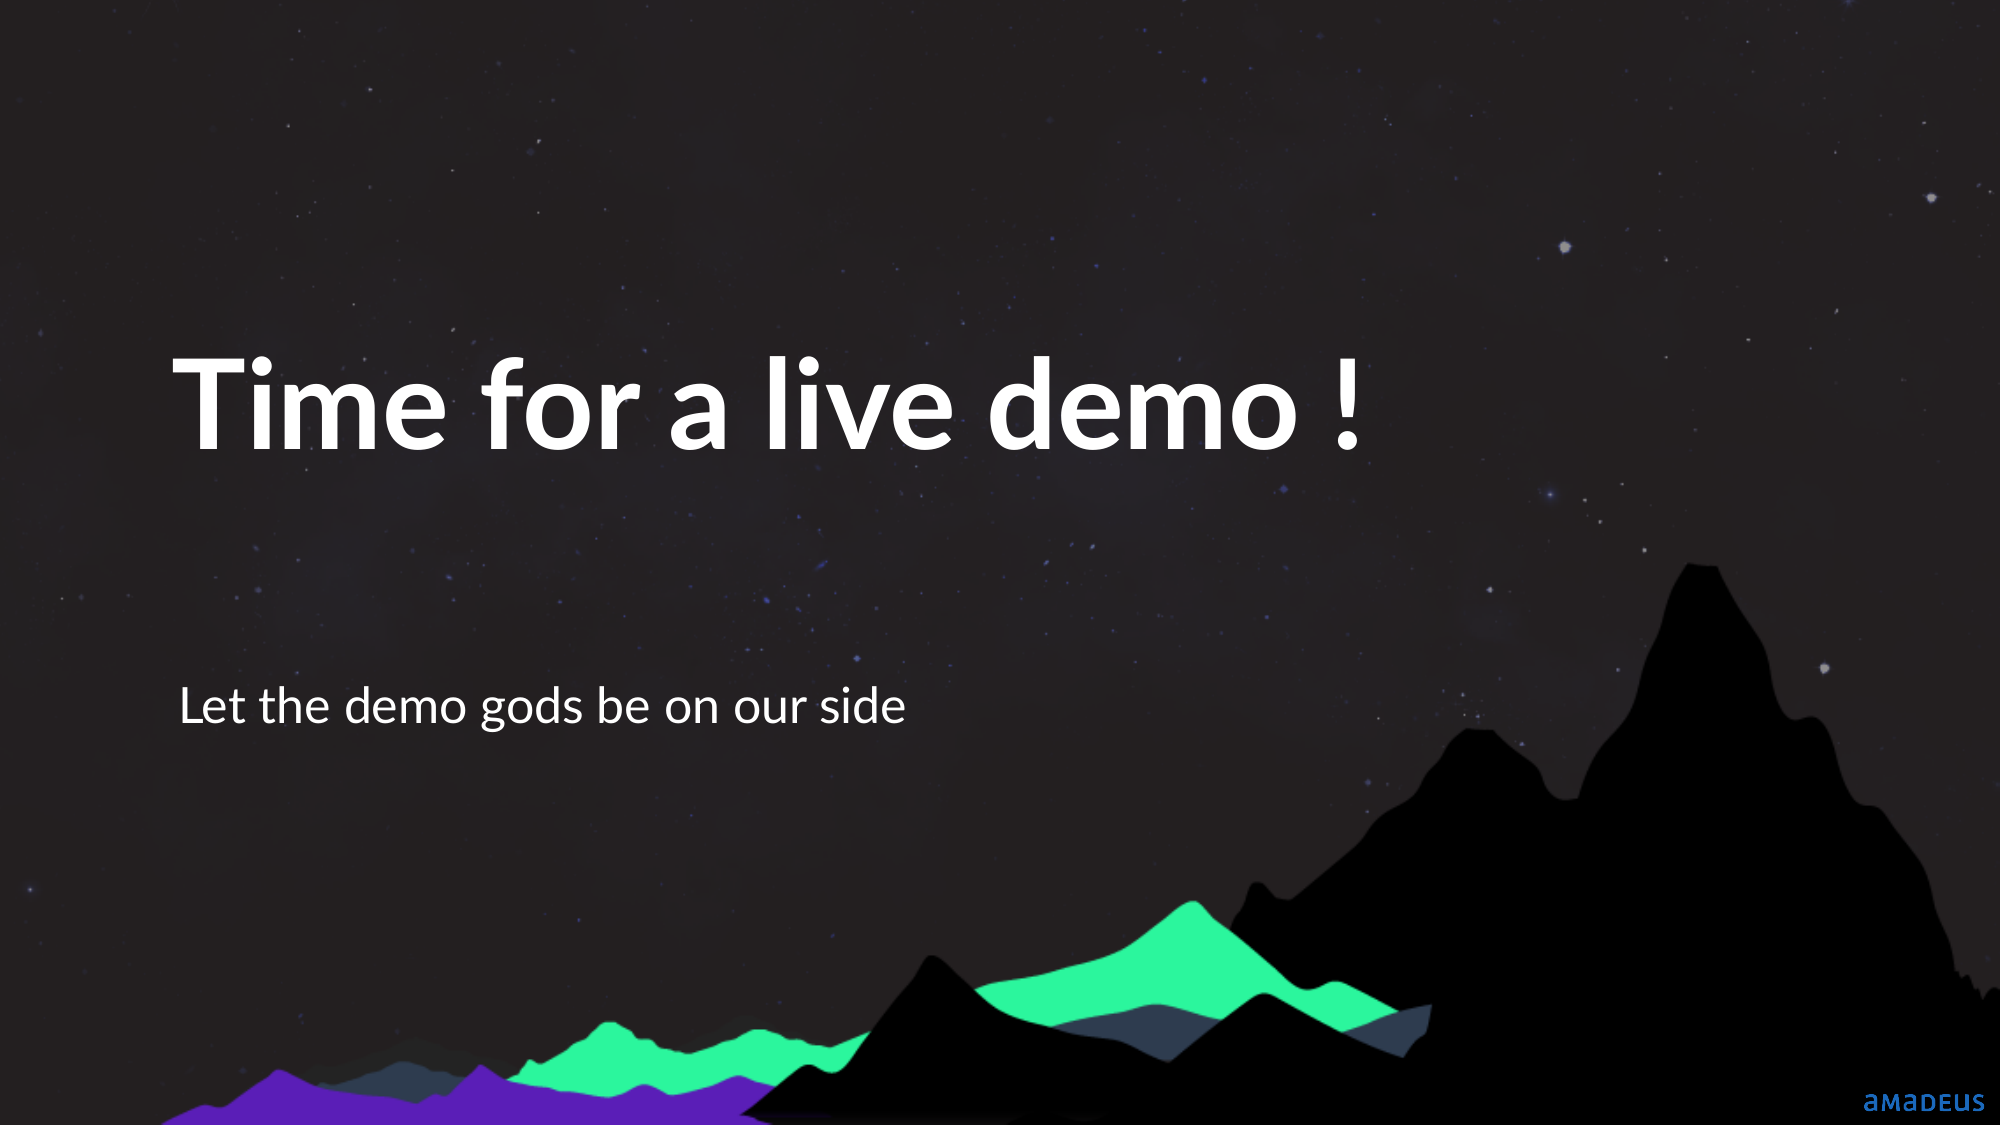

Time for a live demo !
Let the demo gods be on our side